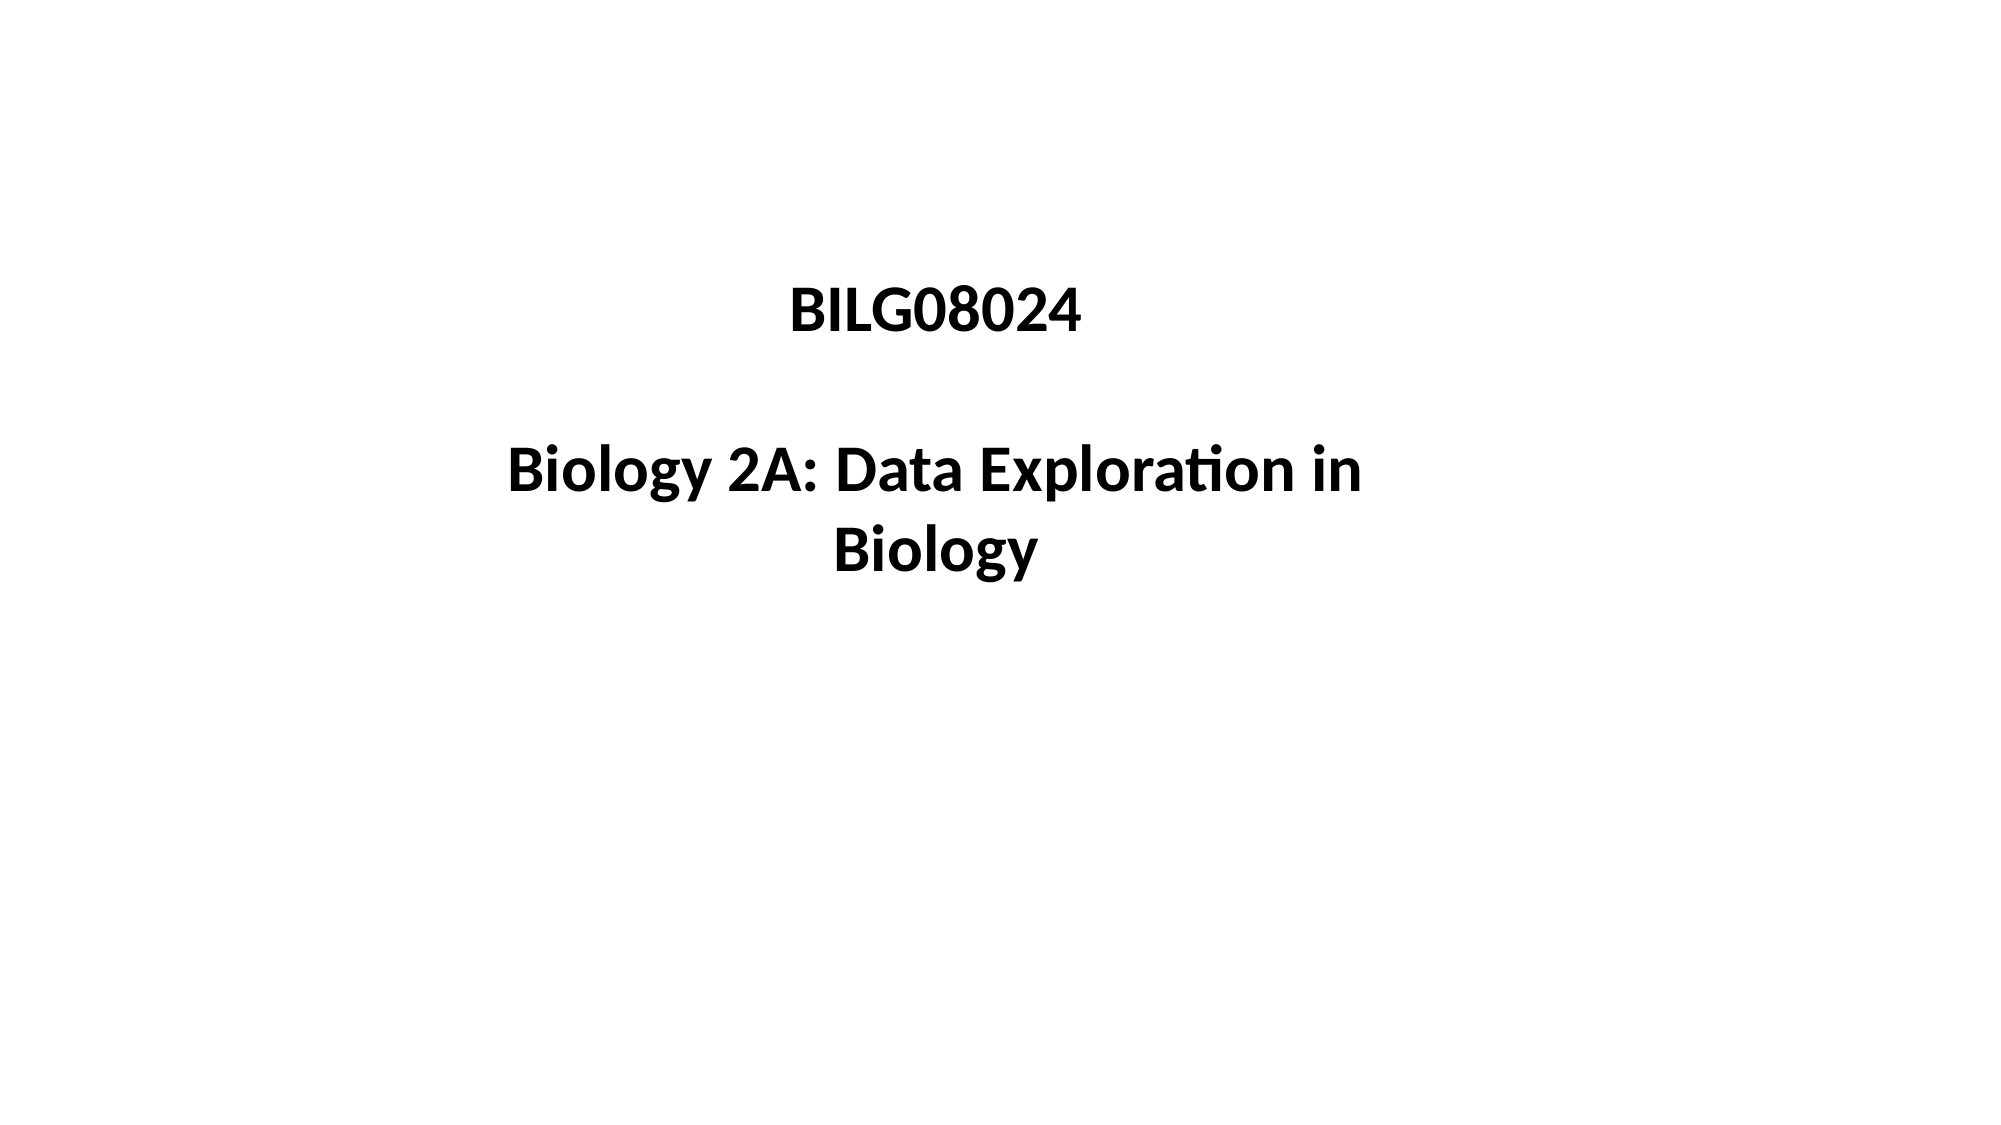

BILG08024

Biology 2A: Data Exploration in Biology